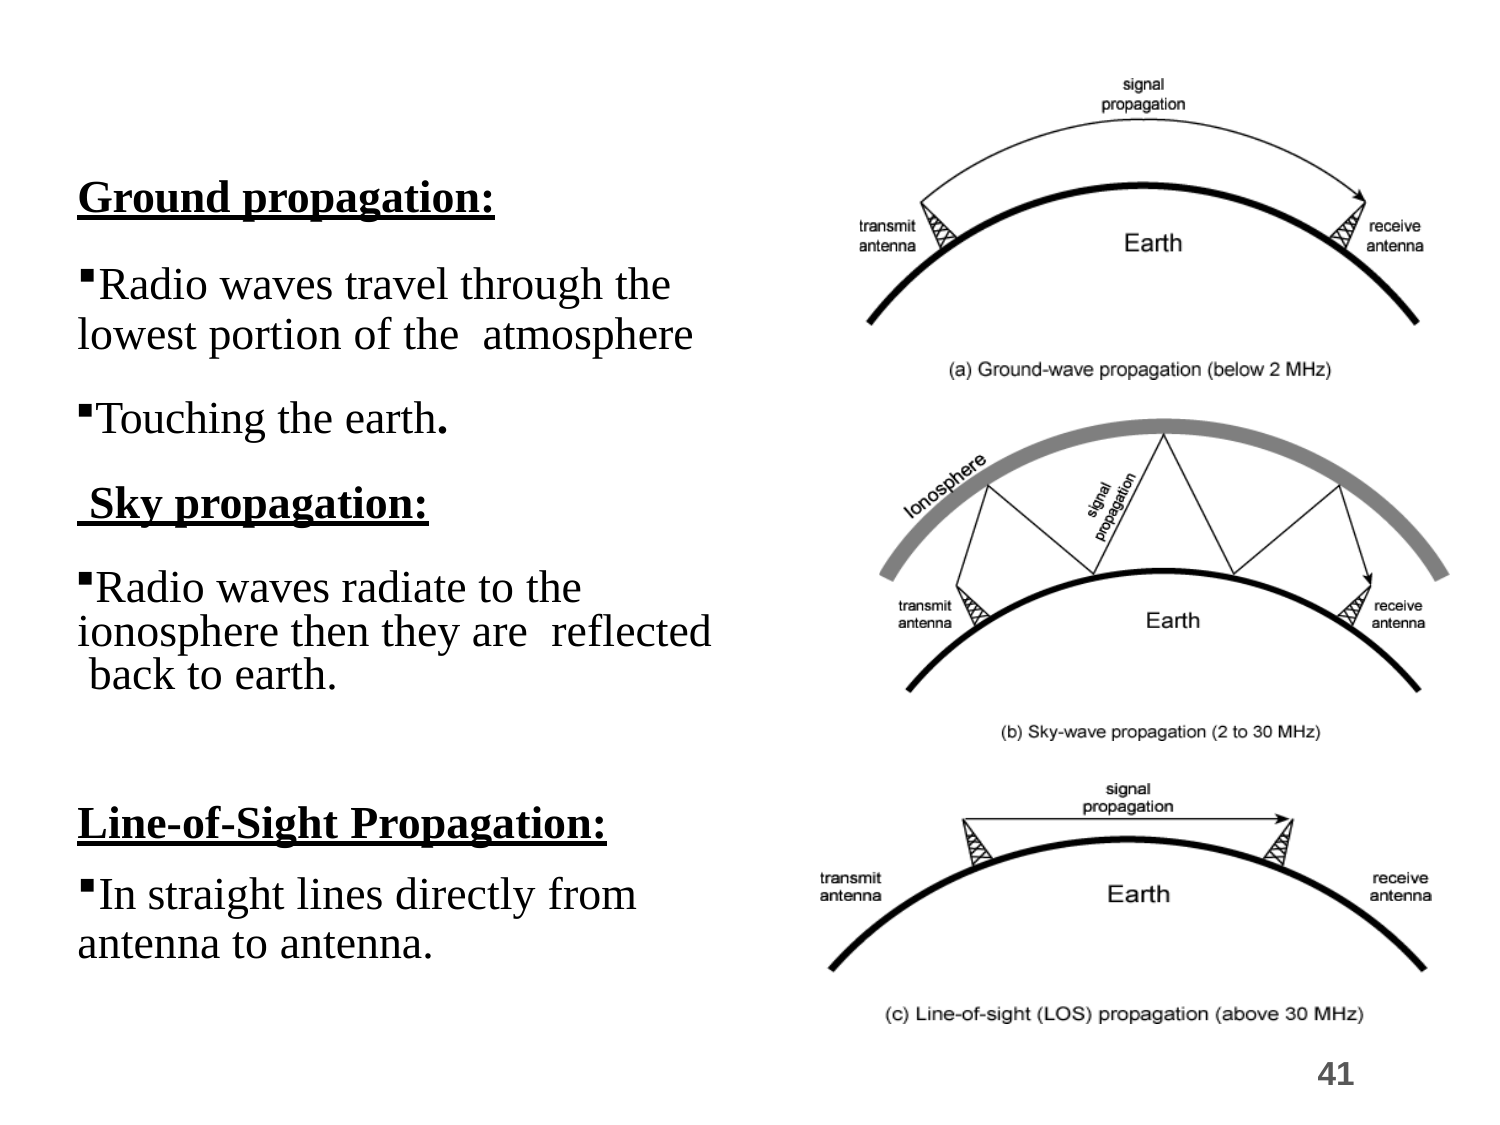

# Ground propagation:
Radio waves travel through the
lowest portion of the	atmosphere
Touching the earth.  Sky propagation:
Radio waves radiate to the  ionosphere then they are	reflected  back to earth.

Line-of-Sight Propagation:
In straight lines directly from
antenna to antenna.

41